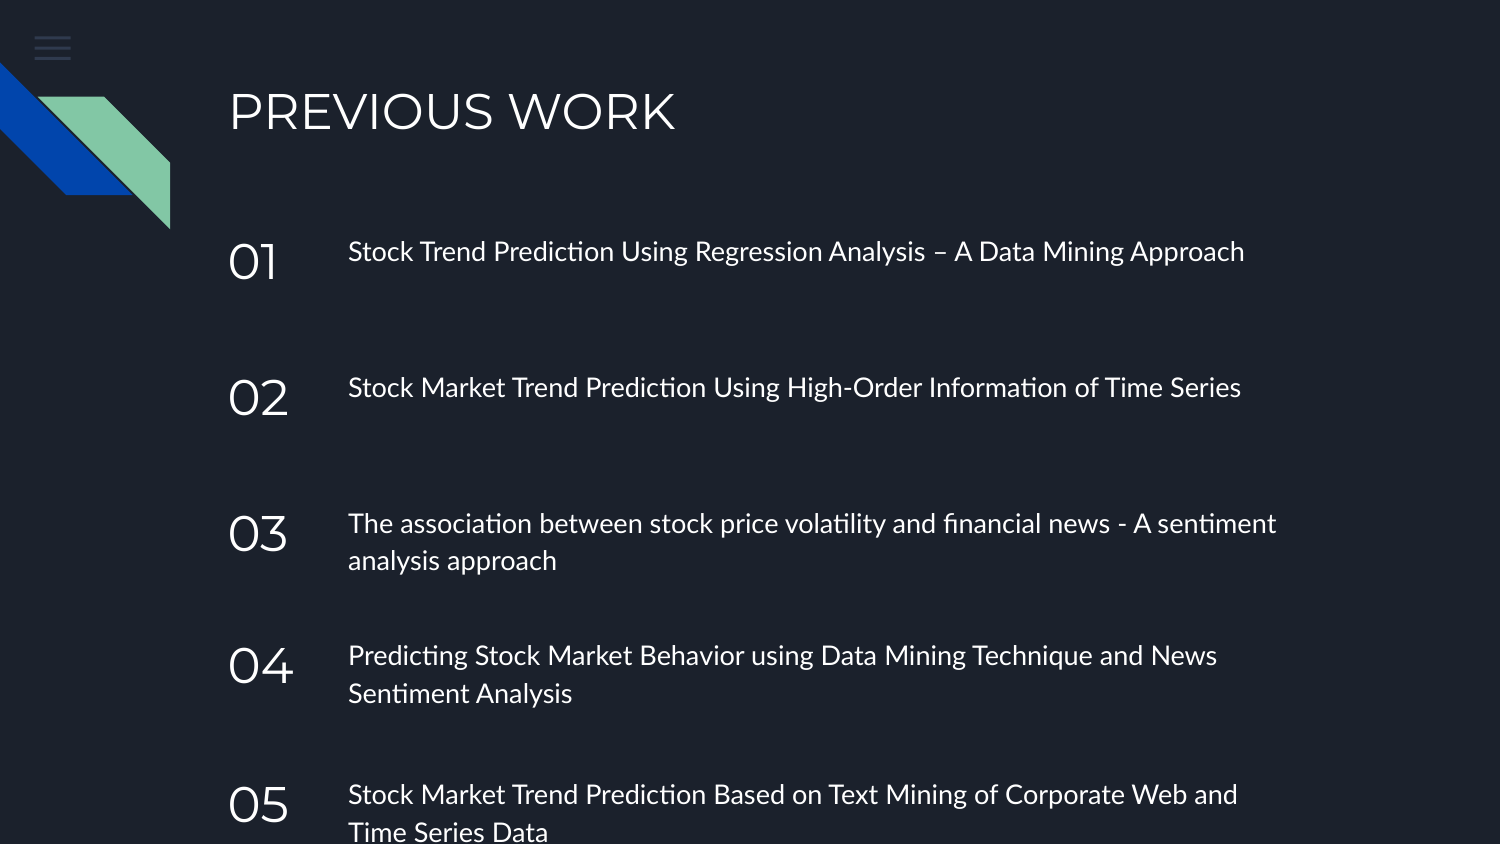

# PREVIOUS WORK
01

Stock Trend Prediction Using Regression Analysis – A Data Mining Approach
02

Stock Market Trend Prediction Using High-Order Information of Time Series
03
The association between stock price volatility and financial news - A sentiment analysis approach
04
Predicting Stock Market Behavior using Data Mining Technique and News Sentiment Analysis
05
Stock Market Trend Prediction Based on Text Mining of Corporate Web and Time Series Data